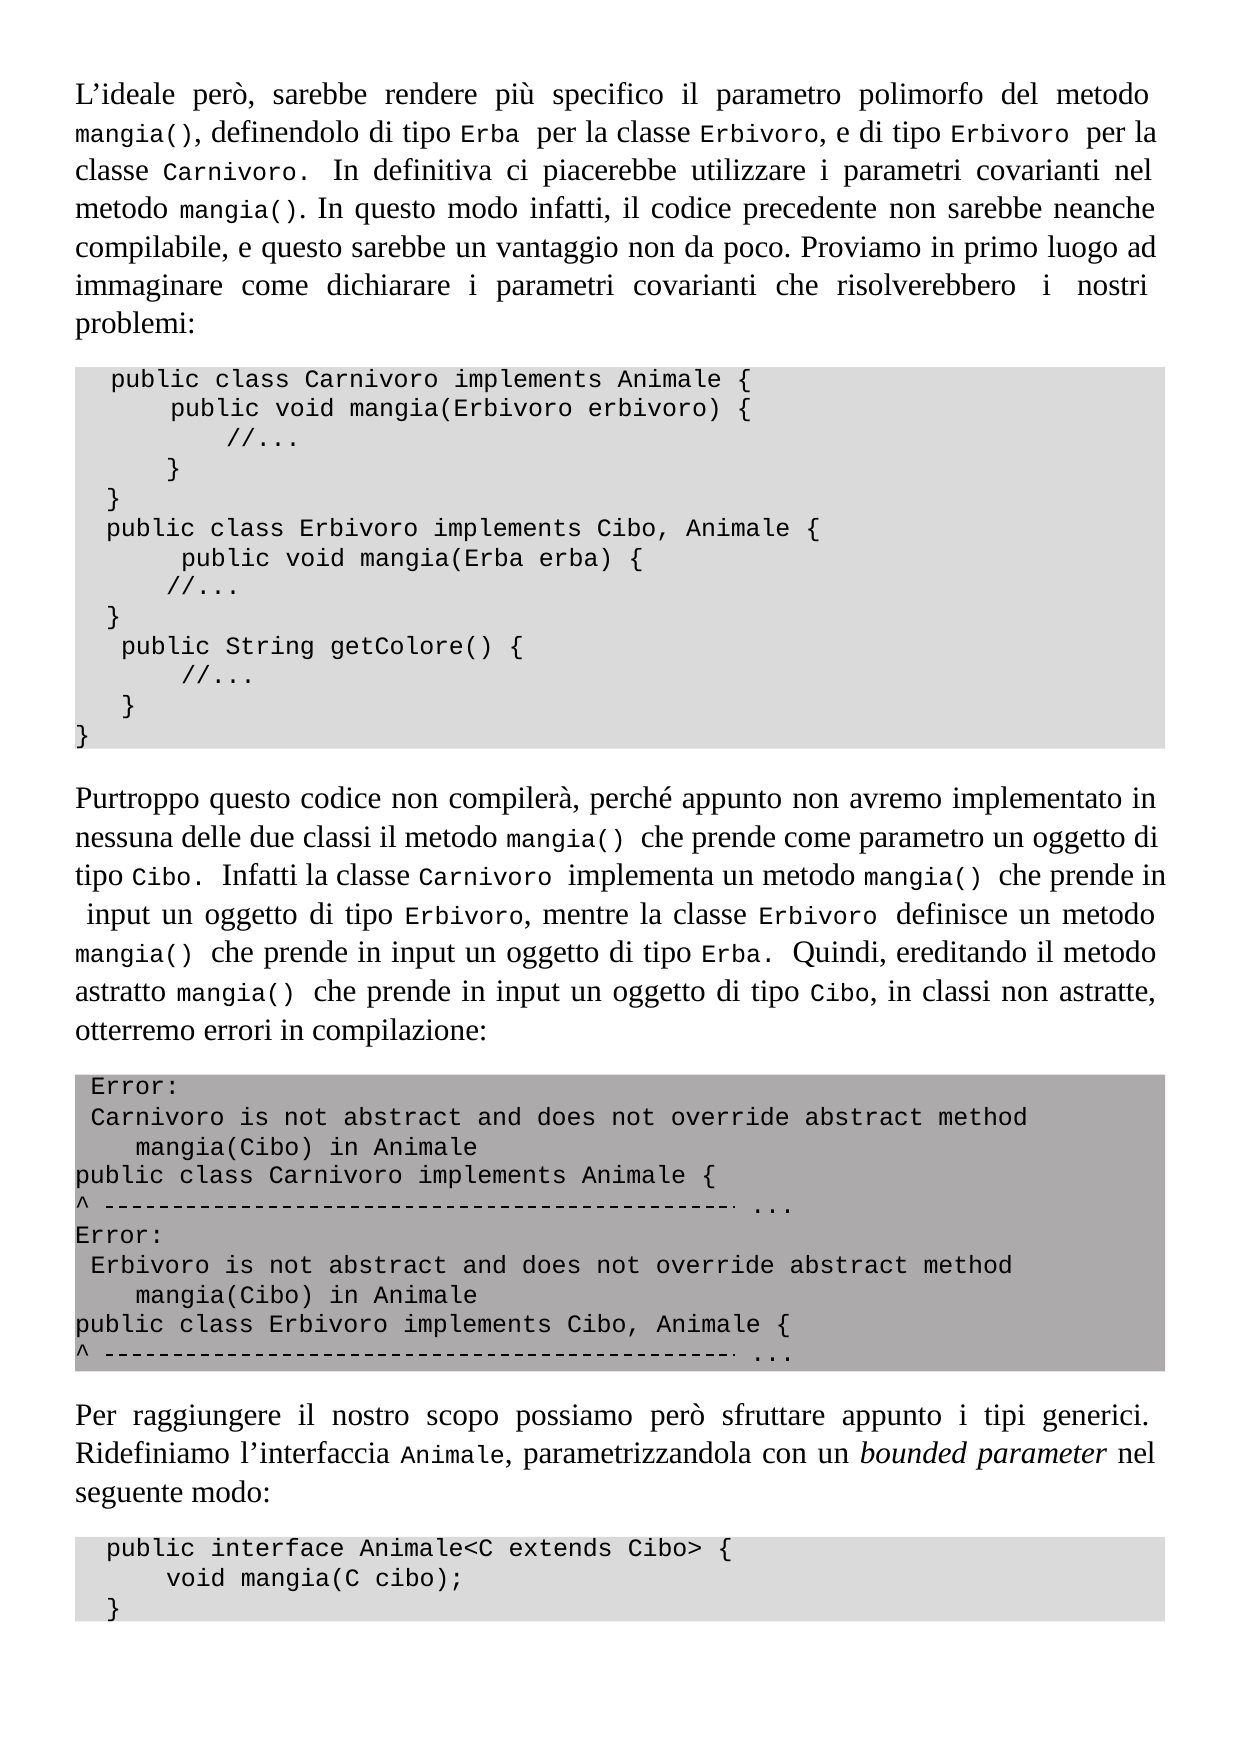

L’ideale però, sarebbe rendere più specifico il parametro polimorfo del metodo  mangia(), definendolo di tipo Erba per la classe Erbivoro, e di tipo Erbivoro per la  classe Carnivoro. In definitiva ci piacerebbe utilizzare i parametri covarianti nel  metodo mangia(). In questo modo infatti, il codice precedente non sarebbe neanche  compilabile, e questo sarebbe un vantaggio non da poco. Proviamo in primo luogo ad  immaginare come dichiarare i parametri covarianti che risolverebbero i nostri  problemi:
public class Carnivoro implements Animale {
public void mangia(Erbivoro erbivoro) {
//...
}
}
public class Erbivoro implements Cibo, Animale {  public void mangia(Erba erba) {
//...
}
public String getColore() {
//...
}
}
Purtroppo questo codice non compilerà, perché appunto non avremo implementato in  nessuna delle due classi il metodo mangia() che prende come parametro un oggetto di  tipo Cibo. Infatti la classe Carnivoro implementa un metodo mangia() che prende in  input un oggetto di tipo Erbivoro, mentre la classe Erbivoro definisce un metodo  mangia() che prende in input un oggetto di tipo Erba. Quindi, ereditando il metodo  astratto mangia() che prende in input un oggetto di tipo Cibo, in classi non astratte,  otterremo errori in compilazione:

Error:
Carnivoro is not abstract and does not override abstract method  mangia(Cibo) in Animale
public class Carnivoro implements Animale {
^	...
Error:
Erbivoro is not abstract and does not override abstract method  mangia(Cibo) in Animale
public class Erbivoro implements Cibo, Animale {
^	...
Per raggiungere il nostro scopo possiamo però sfruttare appunto i tipi generici.  Ridefiniamo l’interfaccia Animale, parametrizzandola con un bounded parameter nel  seguente modo:
public interface Animale<C extends Cibo> {
void mangia(C cibo);
}